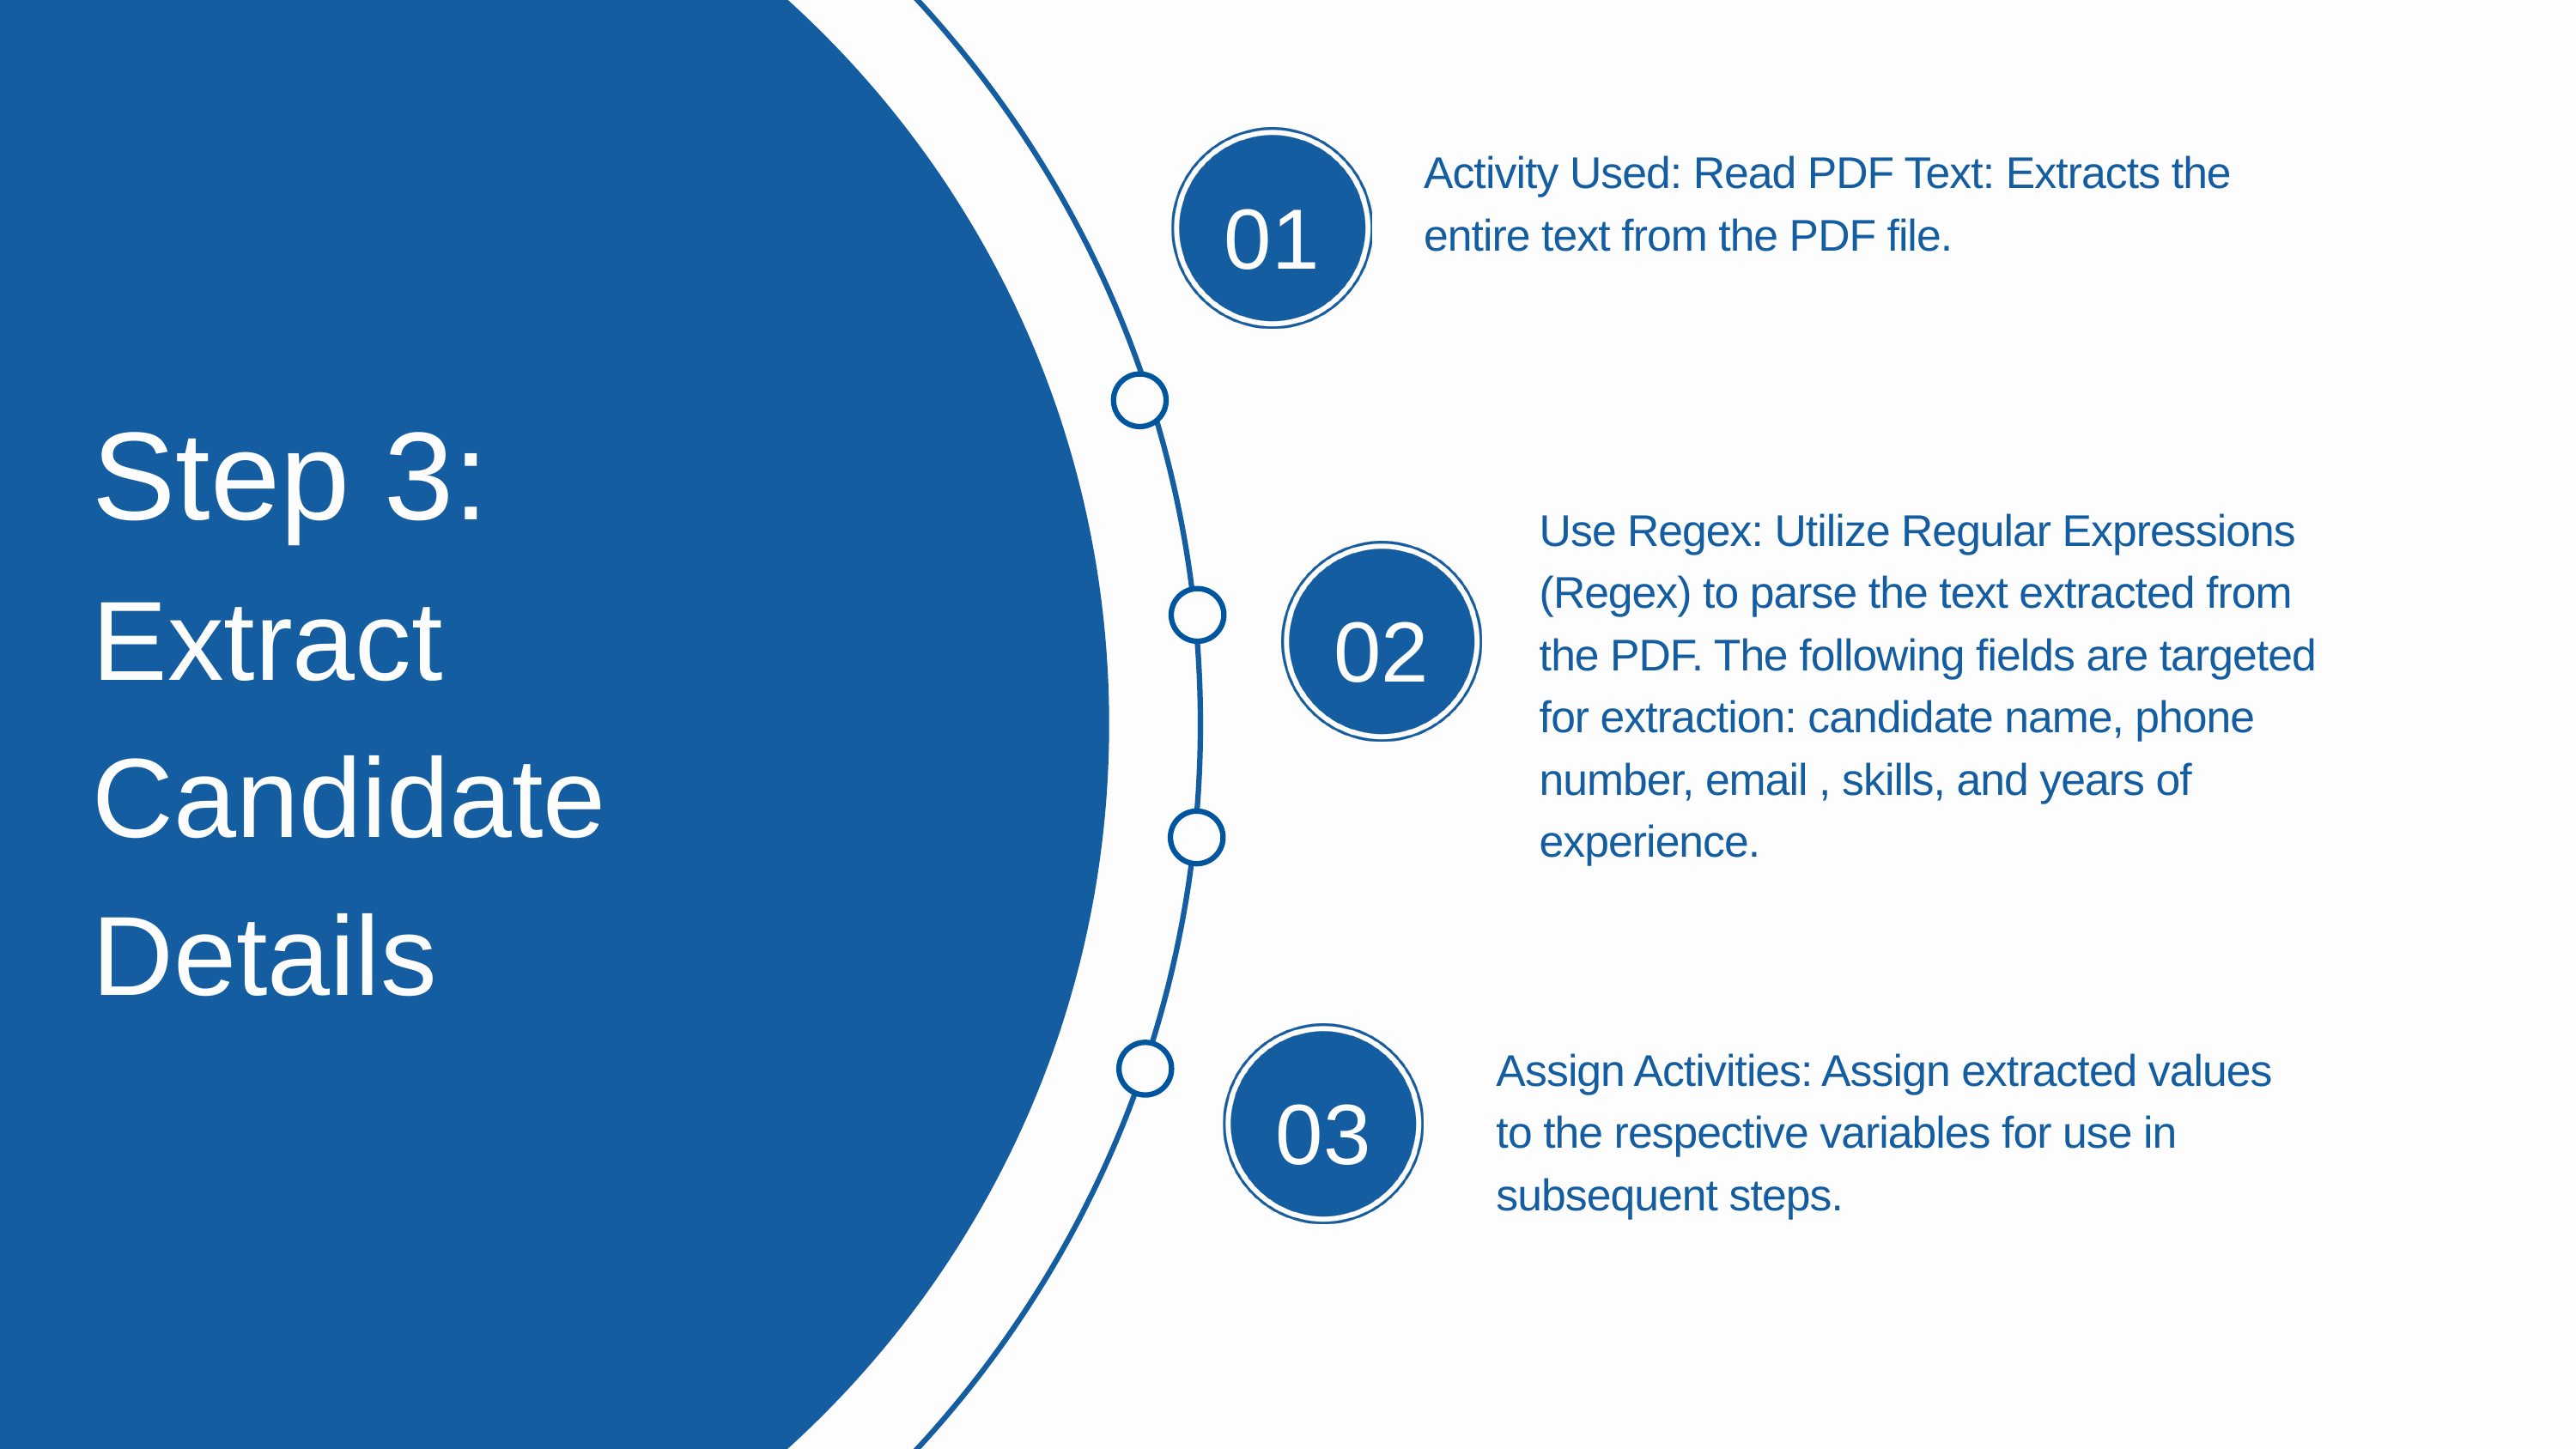

Activity Used: Read PDF Text: Extracts the entire text from the PDF file.
01
Step 3:
Extract Candidate Details

Use Regex: Utilize Regular Expressions (Regex) to parse the text extracted from the PDF. The following fields are targeted for extraction: candidate name, phone number, email , skills, and years of experience.

02

Assign Activities: Assign extracted values to the respective variables for use in subsequent steps.

03